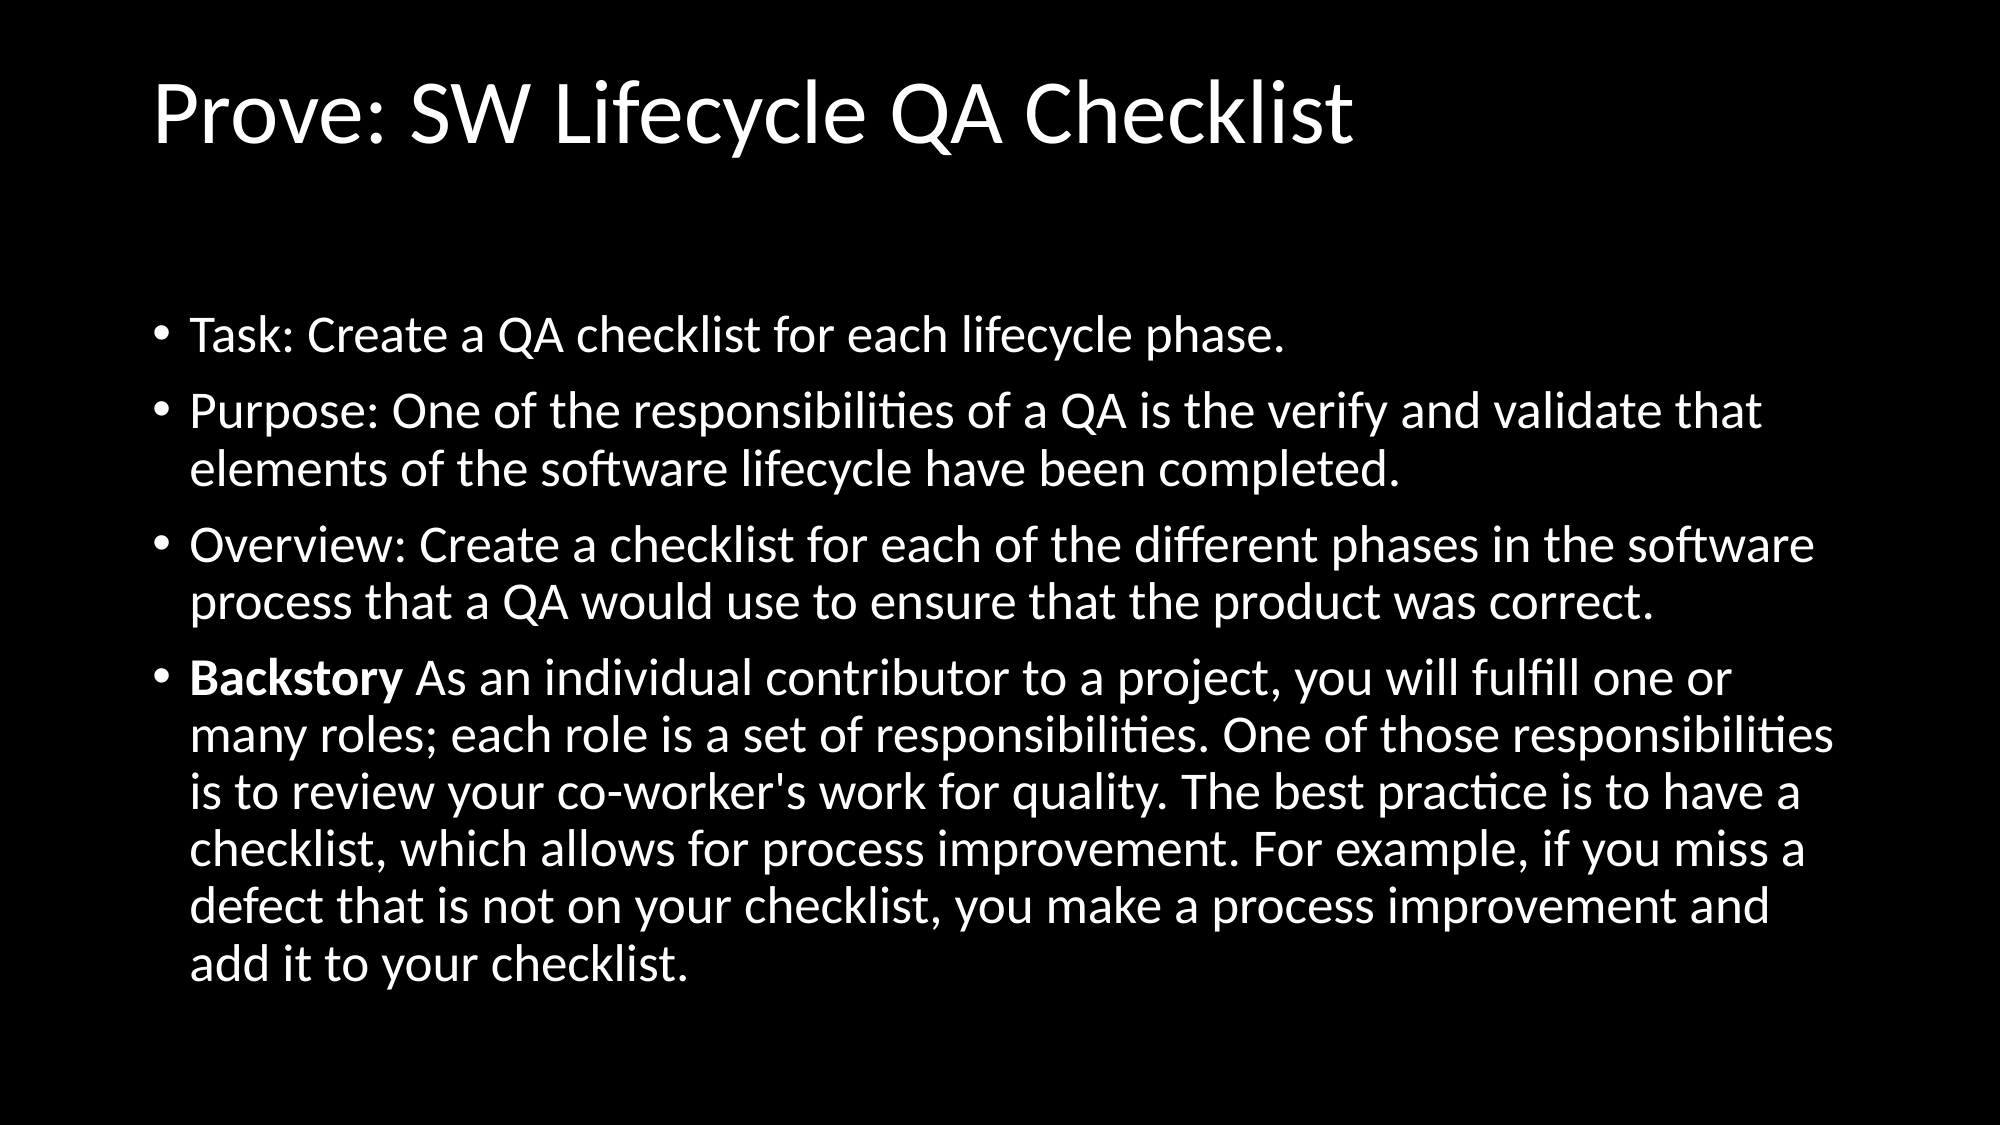

# Prove: SW Lifecycle QA Checklist
Task: Create a QA checklist for each lifecycle phase.
Purpose: One of the responsibilities of a QA is the verify and validate that elements of the software lifecycle have been completed.
Overview: Create a checklist for each of the different phases in the software process that a QA would use to ensure that the product was correct.
Backstory As an individual contributor to a project, you will fulfill one or many roles; each role is a set of responsibilities. One of those responsibilities is to review your co-worker's work for quality. The best practice is to have a checklist, which allows for process improvement. For example, if you miss a defect that is not on your checklist, you make a process improvement and add it to your checklist.